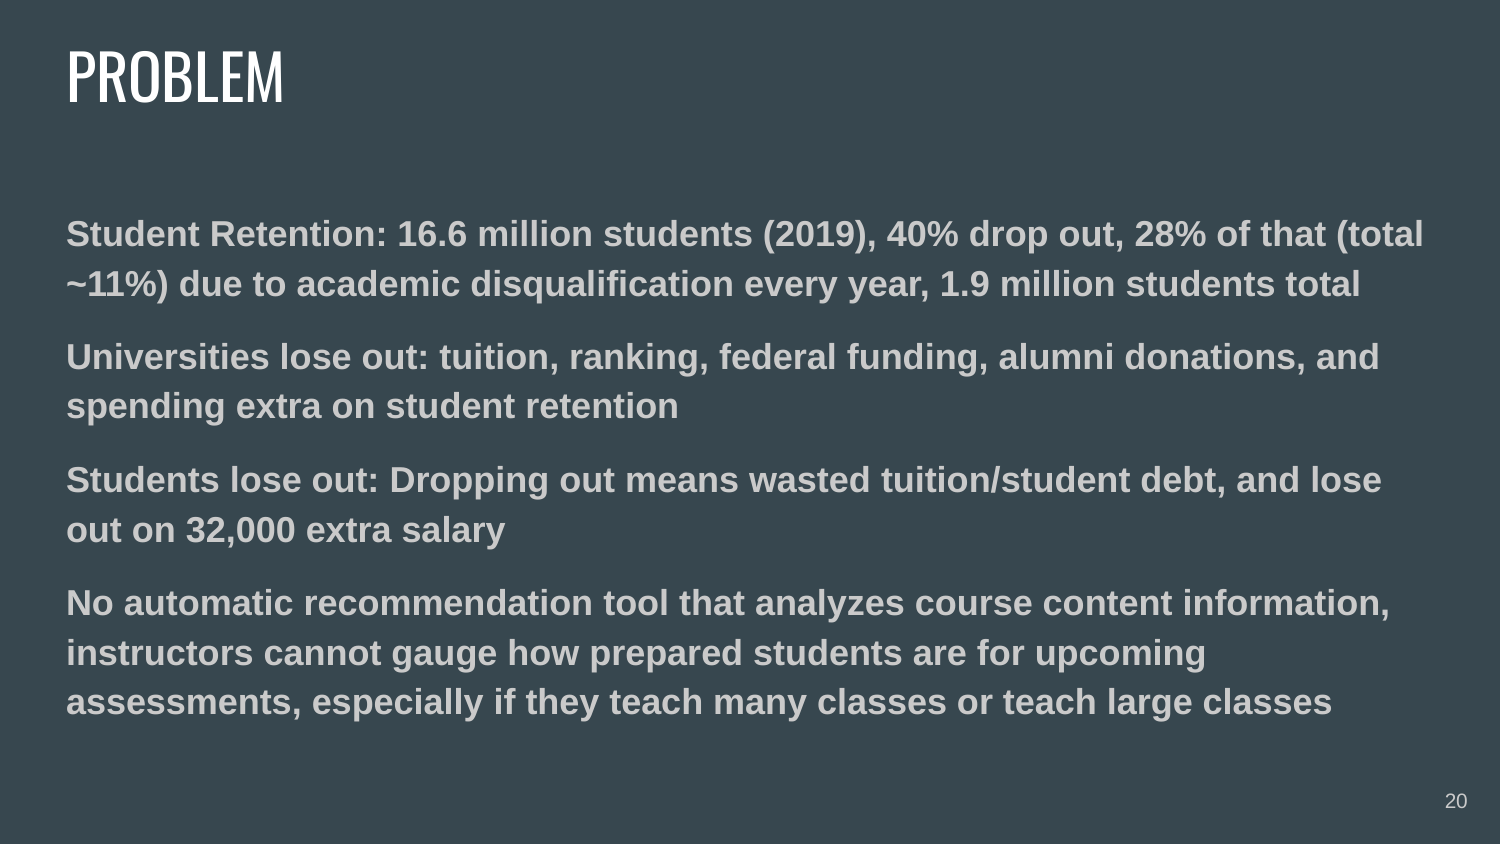

# PROBLEM
Student Retention: 16.6 million students (2019), 40% drop out, 28% of that (total ~11%) due to academic disqualification every year, 1.9 million students total
Universities lose out: tuition, ranking, federal funding, alumni donations, and spending extra on student retention
Students lose out: Dropping out means wasted tuition/student debt, and lose out on 32,000 extra salary
No automatic recommendation tool that analyzes course content information, instructors cannot gauge how prepared students are for upcoming assessments, especially if they teach many classes or teach large classes
20